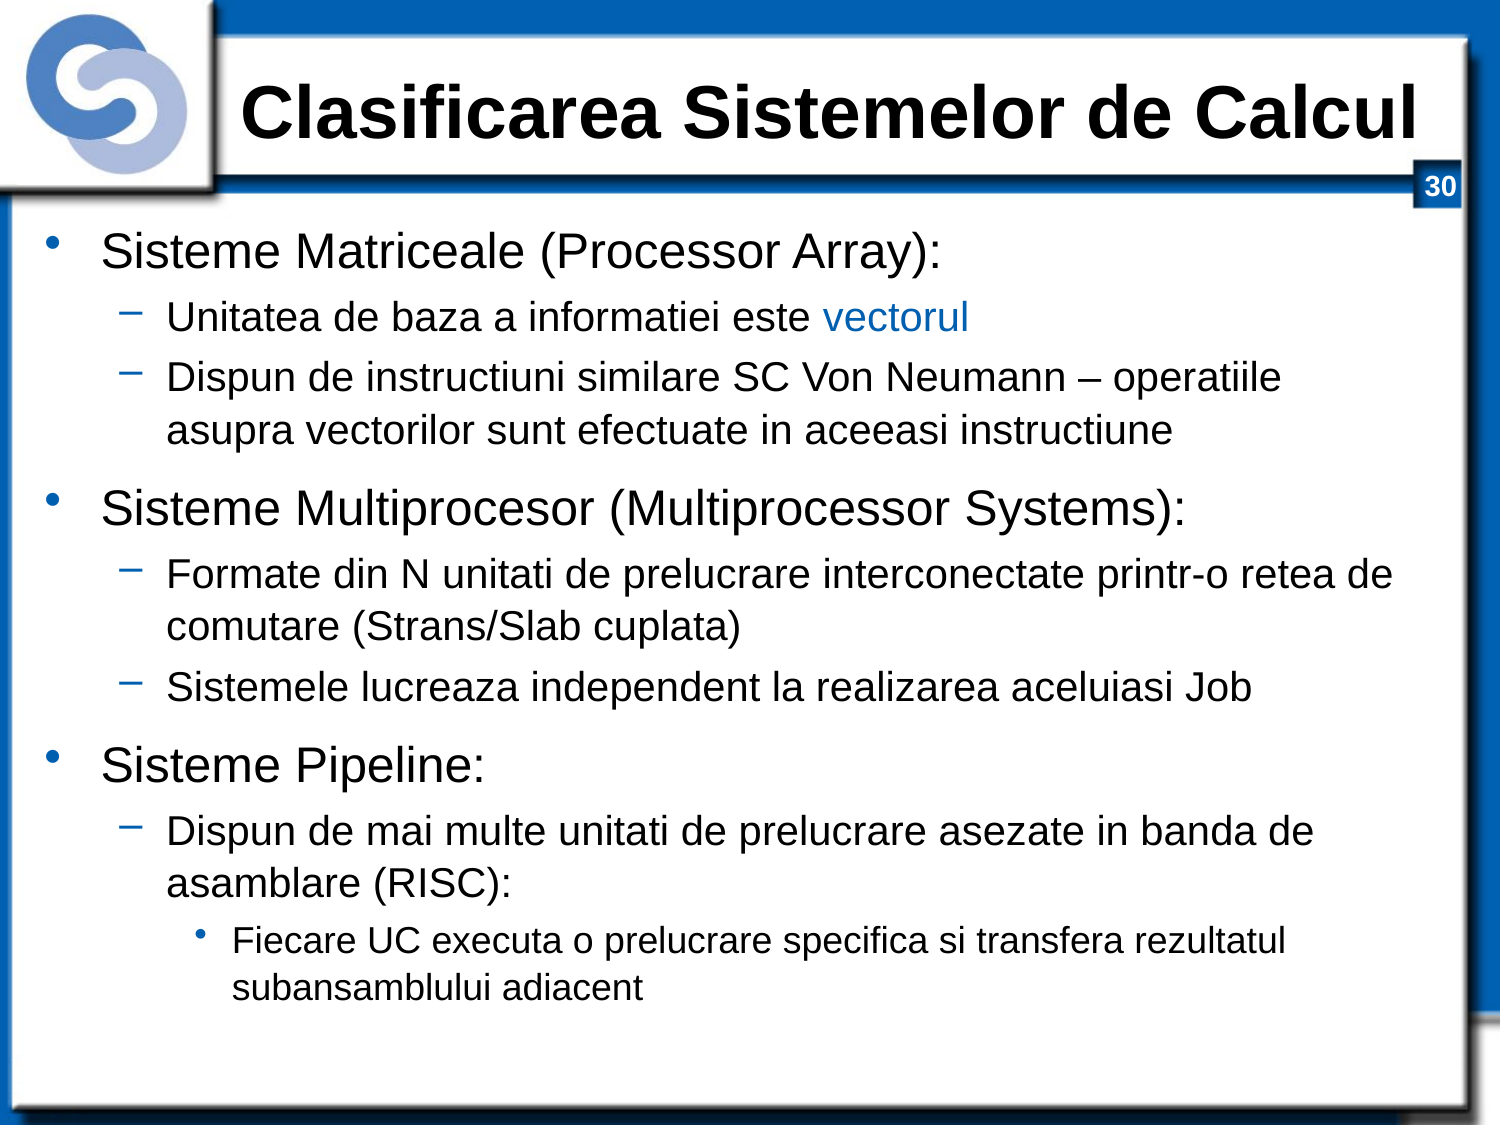

# Clasificarea Sistemelor de Calcul
Sisteme Matriceale (Processor Array):
Unitatea de baza a informatiei este vectorul
Dispun de instructiuni similare SC Von Neumann – operatiile asupra vectorilor sunt efectuate in aceeasi instructiune
Sisteme Multiprocesor (Multiprocessor Systems):
Formate din N unitati de prelucrare interconectate printr-o retea de comutare (Strans/Slab cuplata)
Sistemele lucreaza independent la realizarea aceluiasi Job
Sisteme Pipeline:
Dispun de mai multe unitati de prelucrare asezate in banda de asamblare (RISC):
Fiecare UC executa o prelucrare specifica si transfera rezultatul subansamblului adiacent